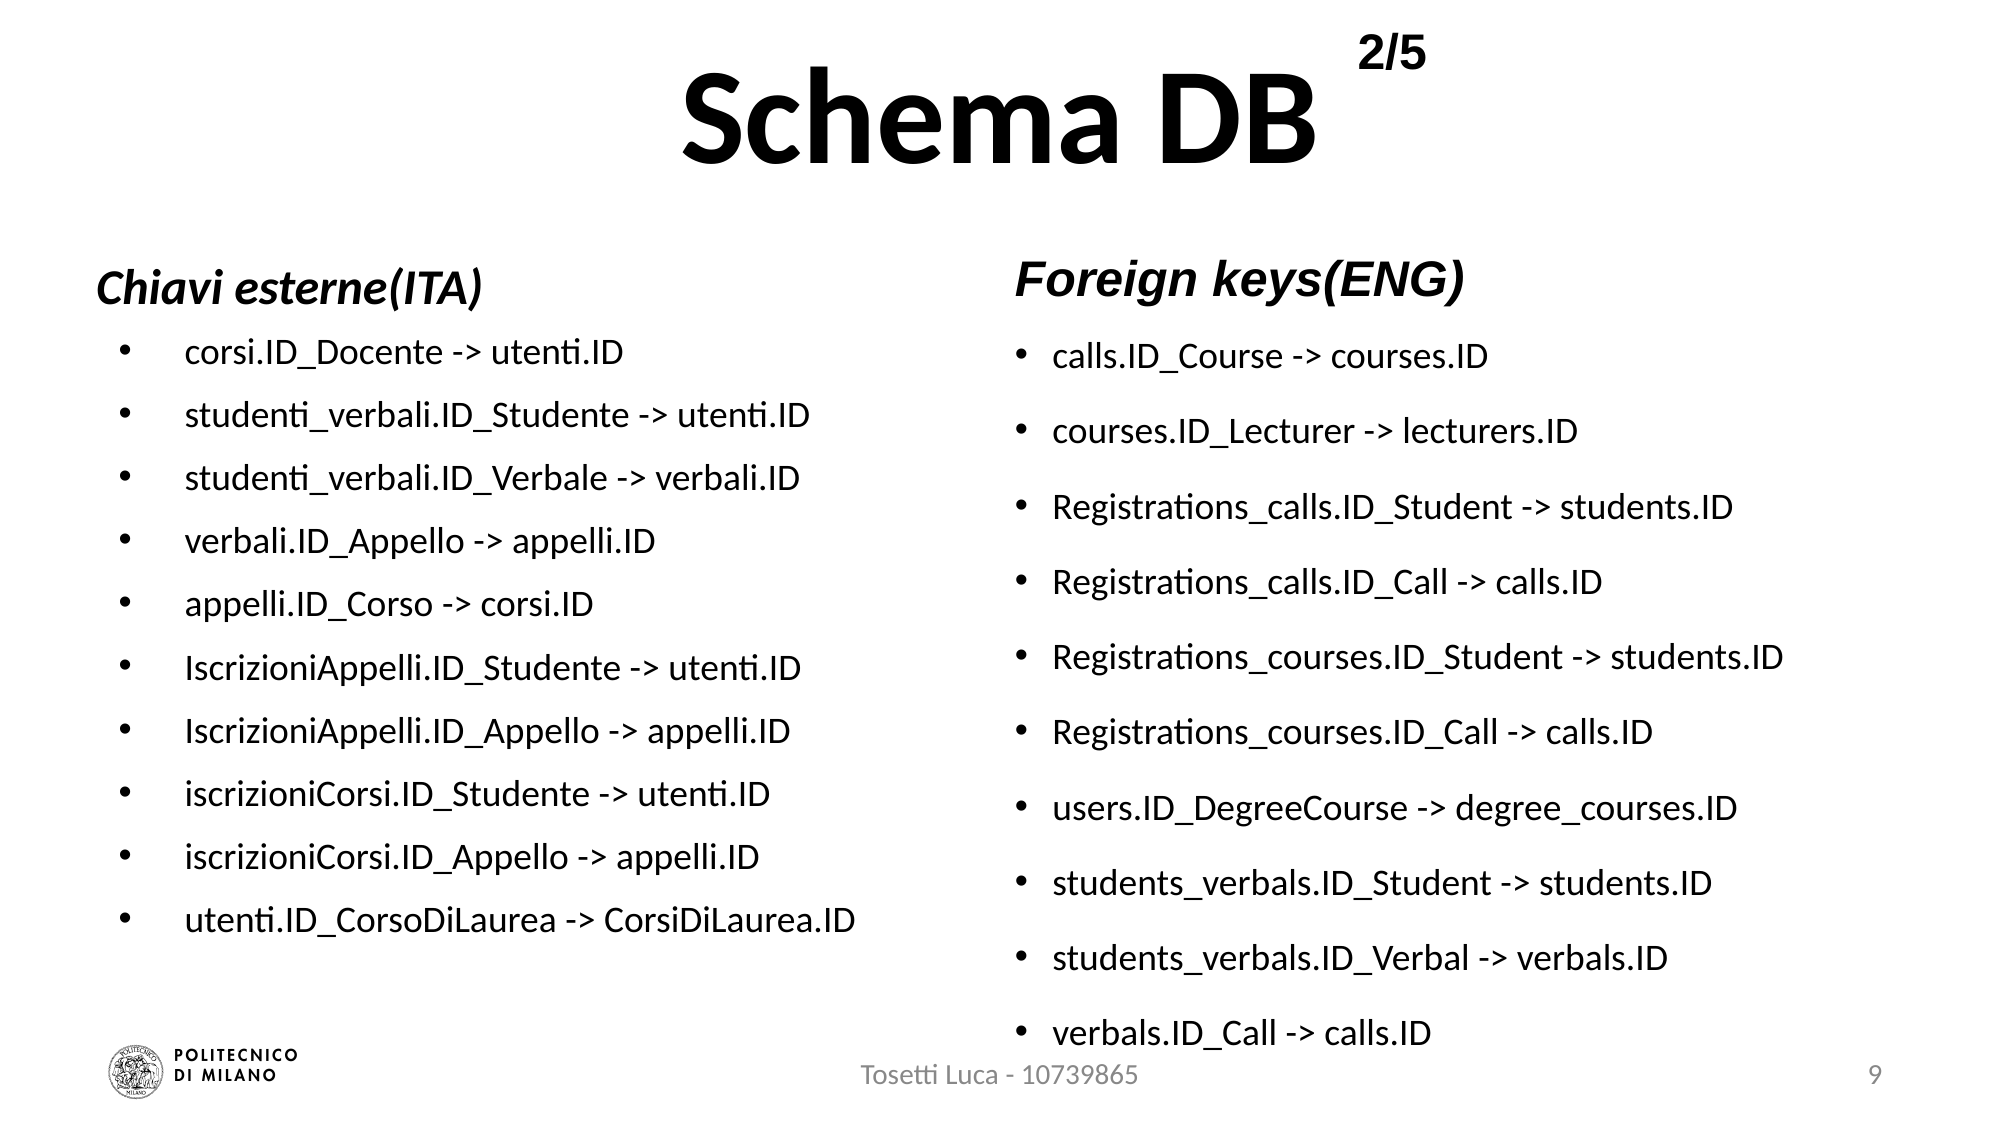

# Schema DB
2/5
Chiavi esterne(ITA)
corsi.ID_Docente -> utenti.ID
studenti_verbali.ID_Studente -> utenti.ID
studenti_verbali.ID_Verbale -> verbali.ID
verbali.ID_Appello -> appelli.ID
appelli.ID_Corso -> corsi.ID
IscrizioniAppelli.ID_Studente -> utenti.ID
IscrizioniAppelli.ID_Appello -> appelli.ID
iscrizioniCorsi.ID_Studente -> utenti.ID
iscrizioniCorsi.ID_Appello -> appelli.ID
utenti.ID_CorsoDiLaurea -> CorsiDiLaurea.ID

Foreign keys(ENG)
calls.ID_Course -> courses.ID
courses.ID_Lecturer -> lecturers.ID
Registrations_calls.ID_Student -> students.ID
Registrations_calls.ID_Call -> calls.ID
Registrations_courses.ID_Student -> students.ID
Registrations_courses.ID_Call -> calls.ID
users.ID_DegreeCourse -> degree_courses.ID
students_verbals.ID_Student -> students.ID
students_verbals.ID_Verbal -> verbals.ID
verbals.ID_Call -> calls.ID

Tosetti Luca - 10739865
9